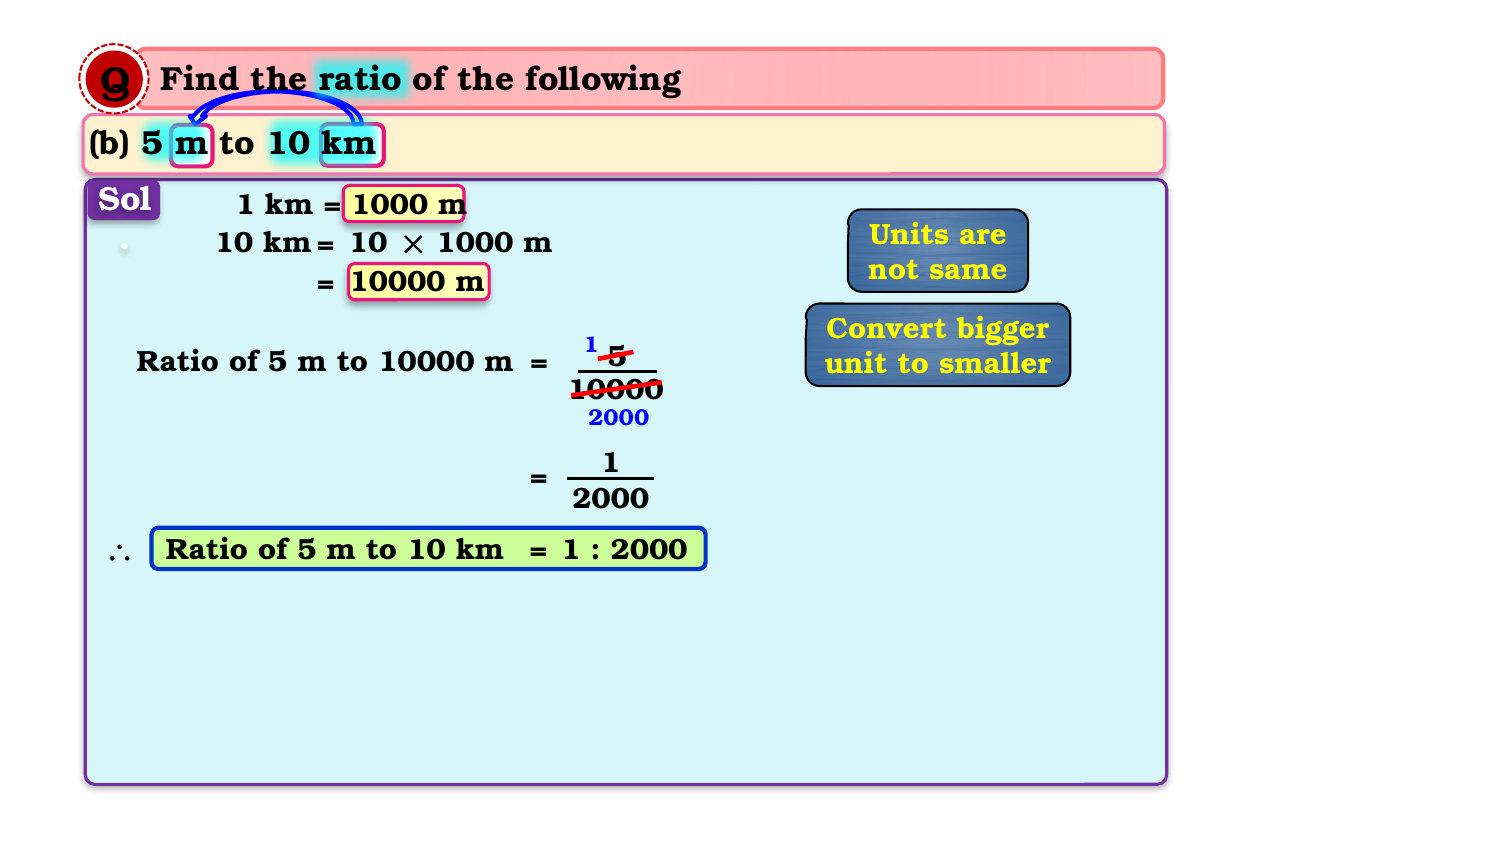

Q

Find the ratio of the following

(b) 5 m to 10 km

Sol.

1 km = 1000 m

Units are not same
×
10
10 km
1000 m
=
10000 m
=

Convert bigger unit to smaller
1
5
Ratio of 5 m to 10000 m
=
10000
2000
1
=
2000
Ratio of 5 m to 10 km
=
1 : 2000
∴